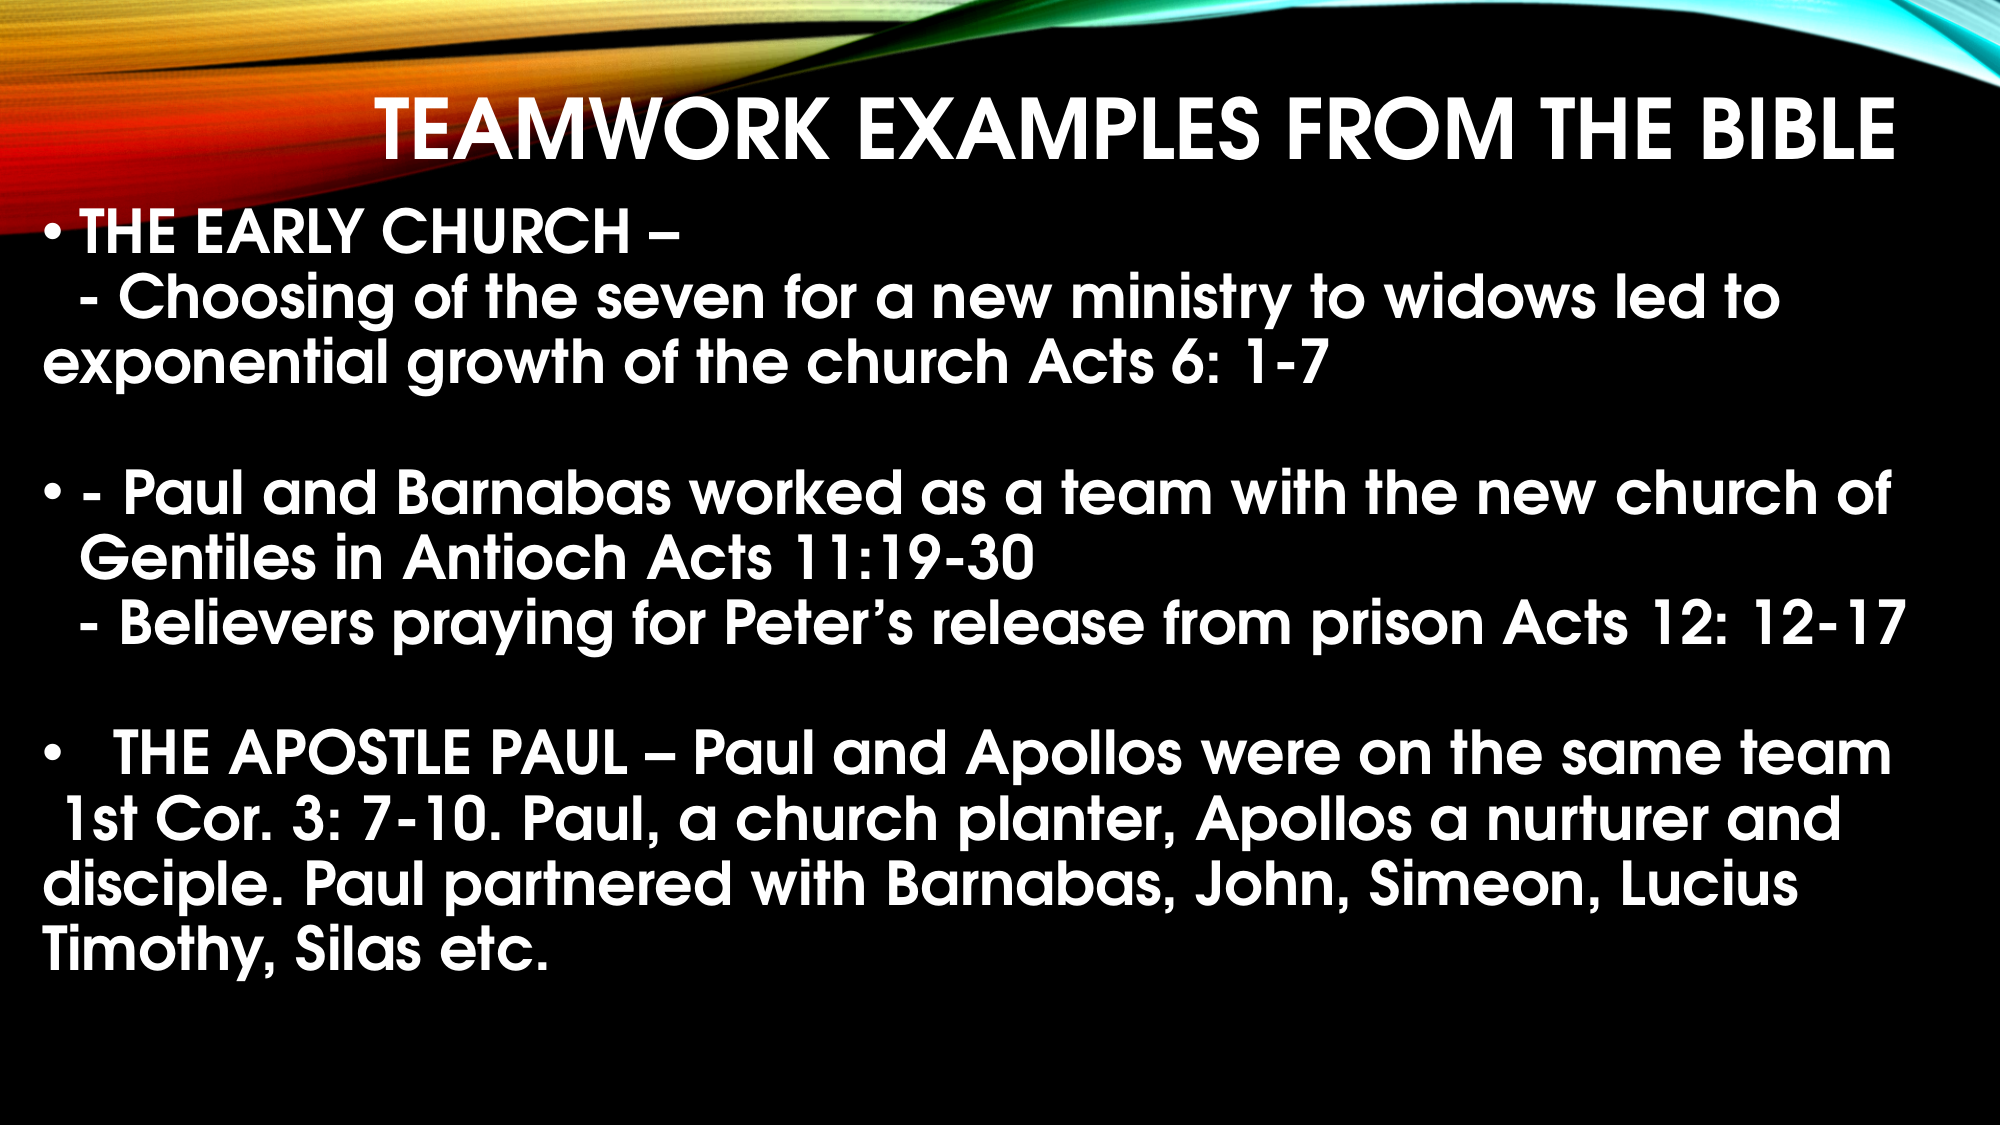

# TEAMWORK EXAMPLES FROM THE BIBLE
THE EARLY CHURCH –
  - Choosing of the seven for a new ministry to widows led to exponential growth of the church Acts 6: 1-7

- Paul and Barnabas worked as a team with the new church of Gentiles in Antioch Acts 11:19-30
  - Believers praying for Peter’s release from prison Acts 12: 12-17

  THE APOSTLE PAUL – Paul and Apollos were on the same team
 1st Cor. 3: 7-10. Paul, a church planter, Apollos a nurturer and disciple. Paul partnered with Barnabas, John, Simeon, Lucius Timothy, Silas etc.